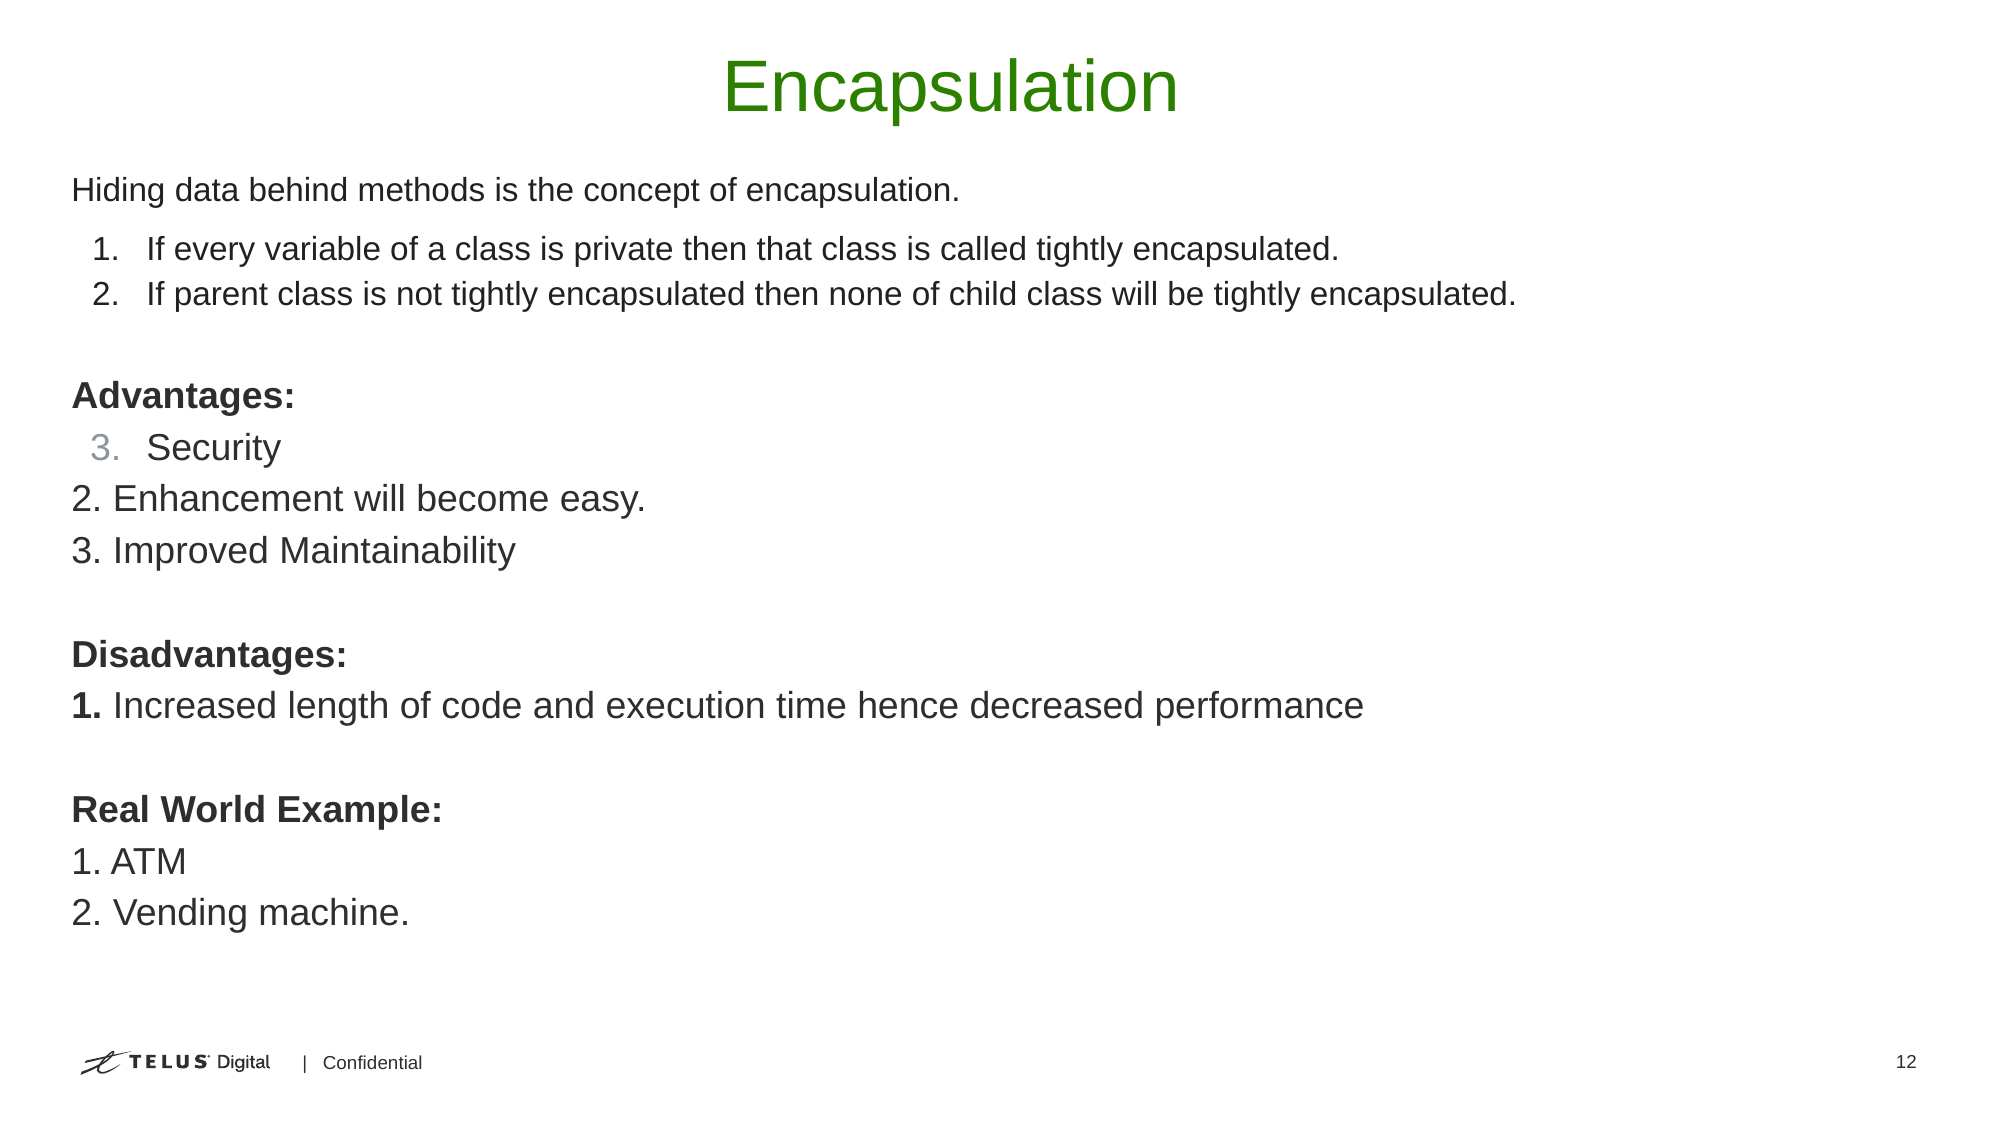

# Encapsulation
Hiding data behind methods is the concept of encapsulation.
If every variable of a class is private then that class is called tightly encapsulated.
If parent class is not tightly encapsulated then none of child class will be tightly encapsulated.

Advantages:
Security
2. Enhancement will become easy.
3. Improved Maintainability

Disadvantages:
1. Increased length of code and execution time hence decreased performance

Real World Example:
1. ATM
2. Vending machine.